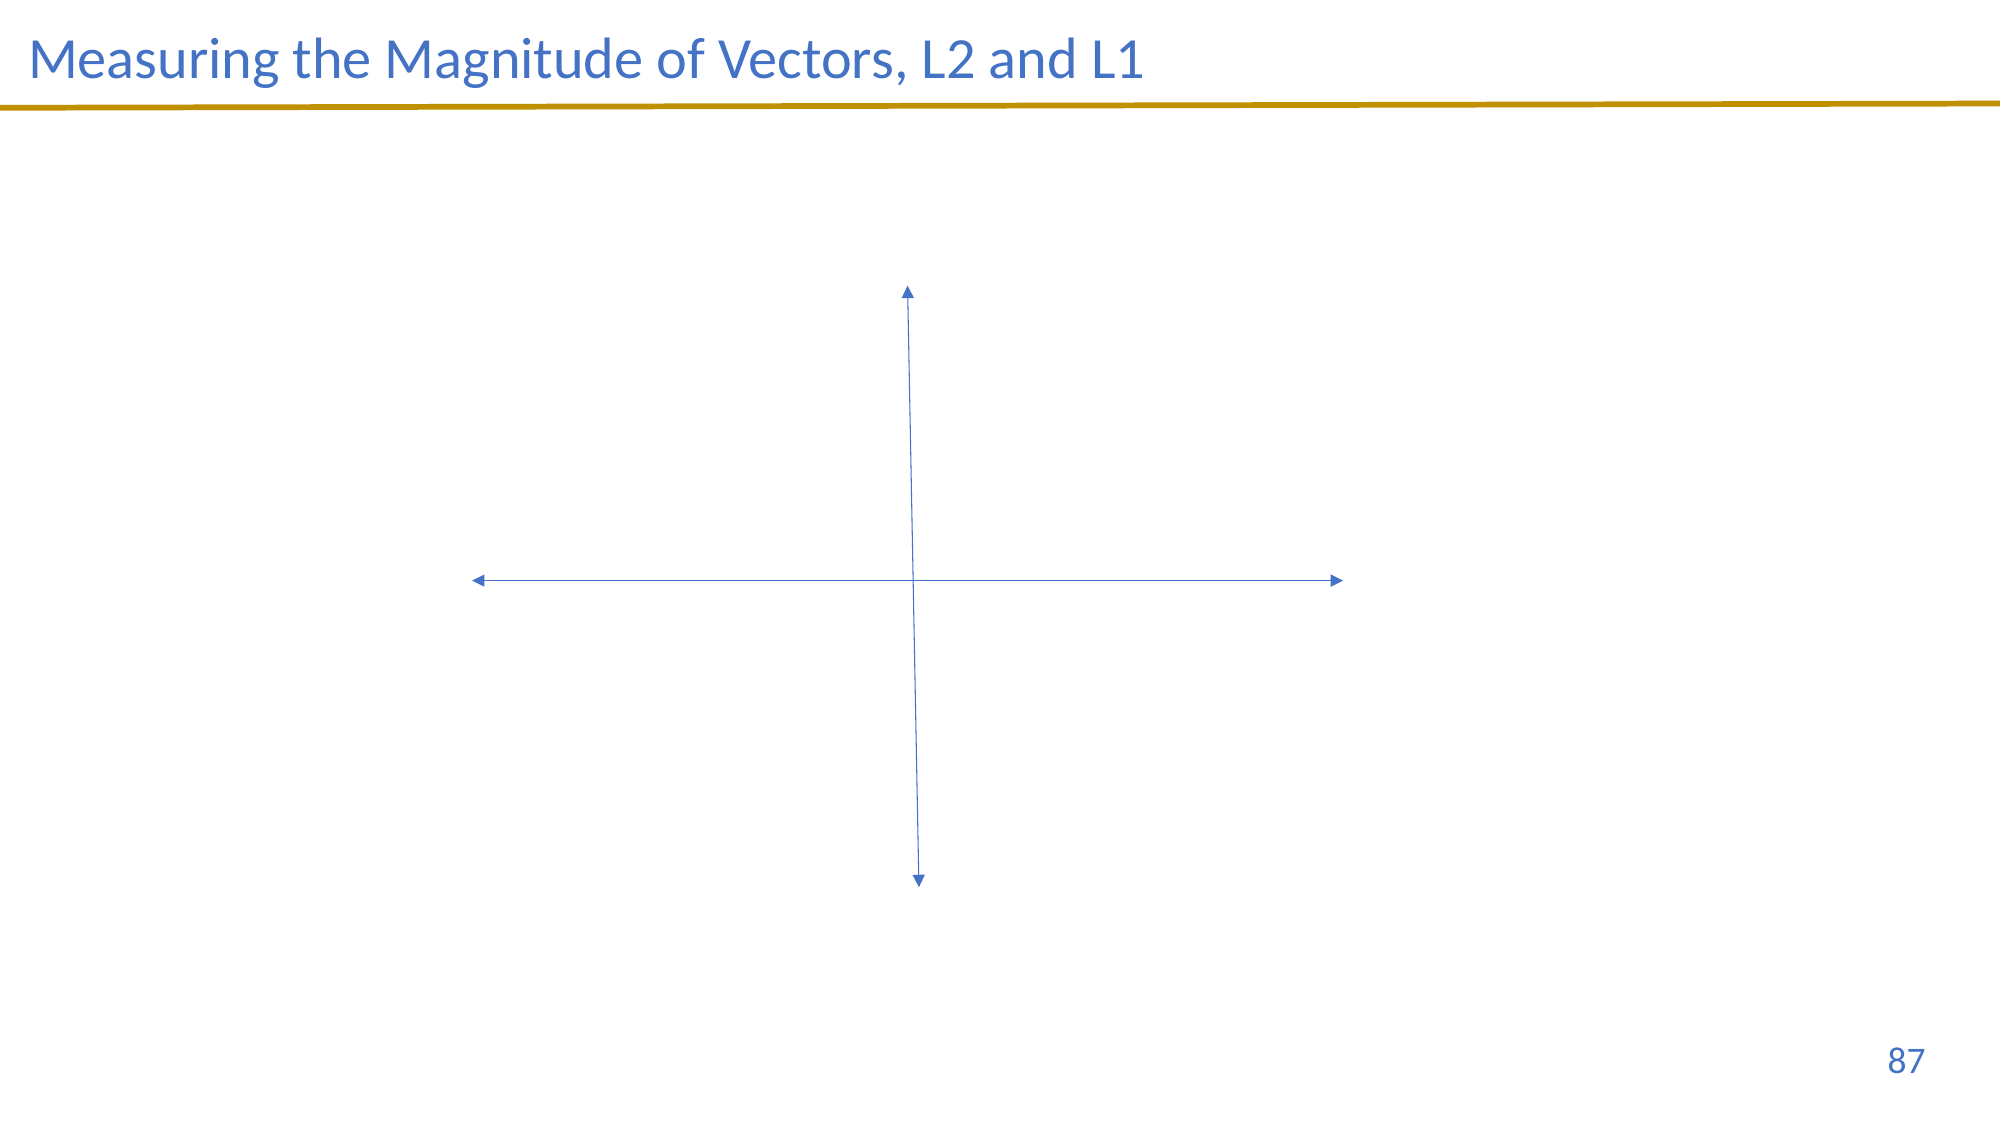

# Measuring the Magnitude of Vectors, L2 and L1
87